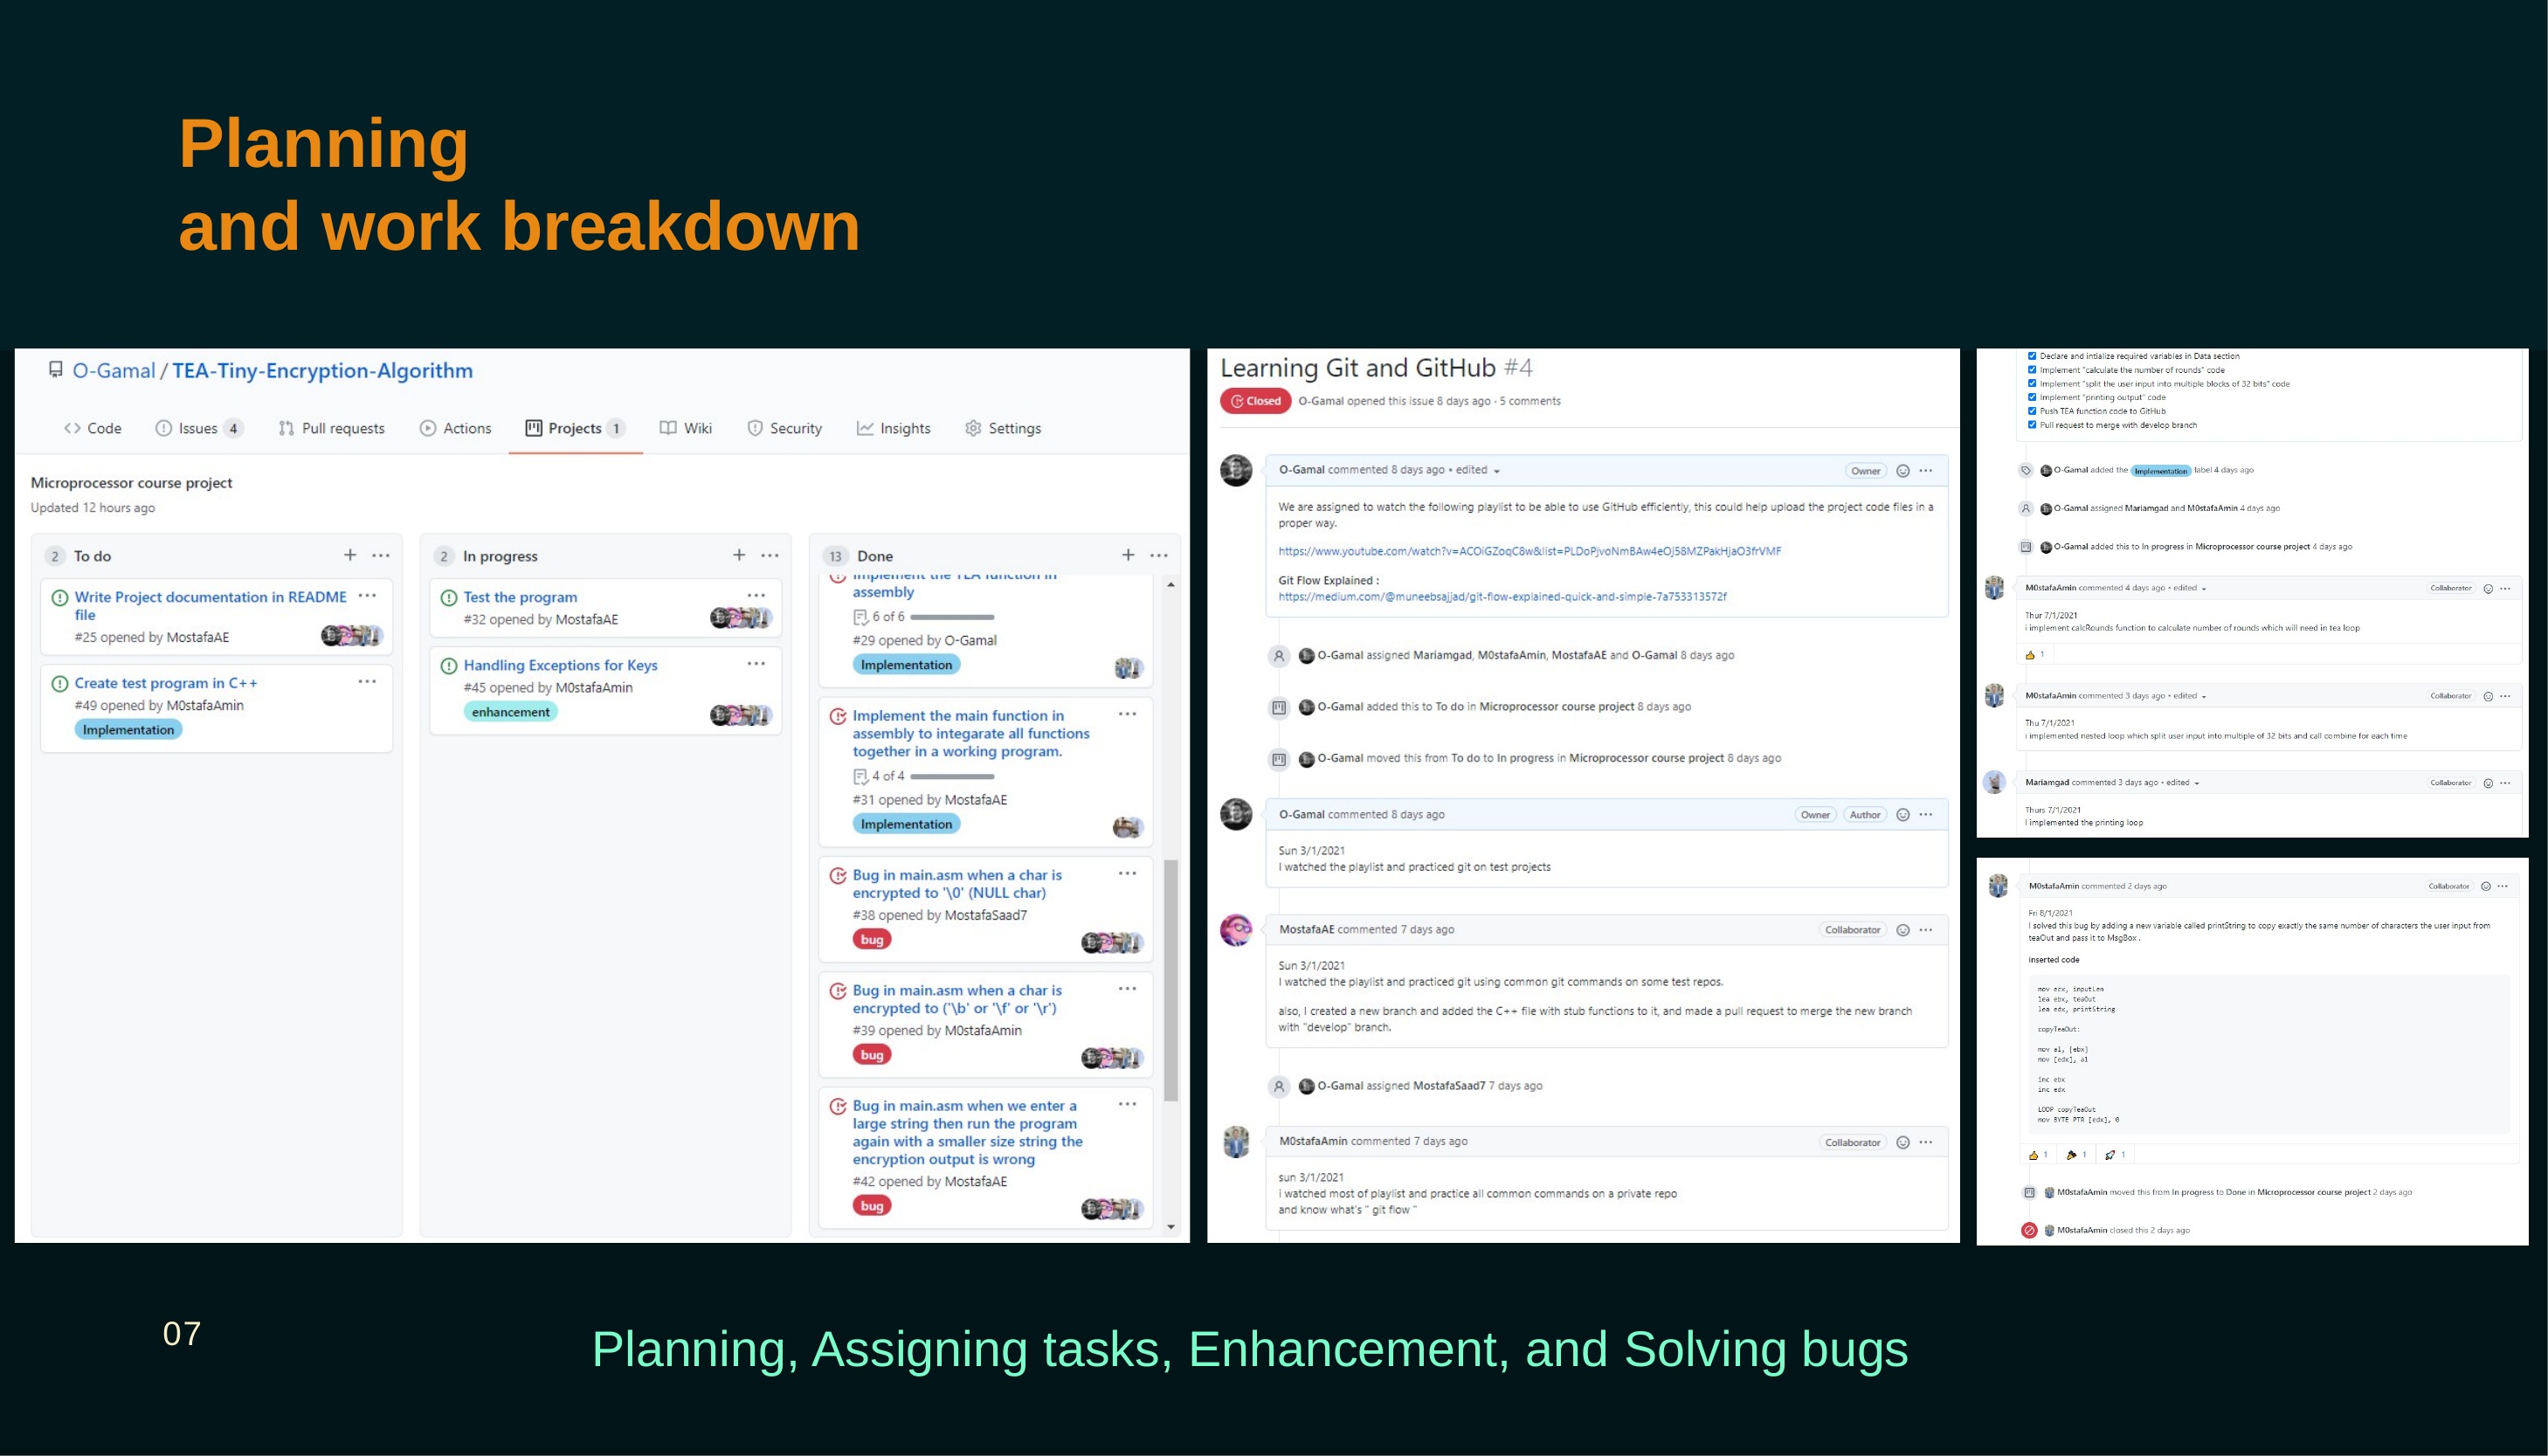

# Planning
and work breakdown

07
Planning, Assigning tasks, Enhancement, and Solving bugs